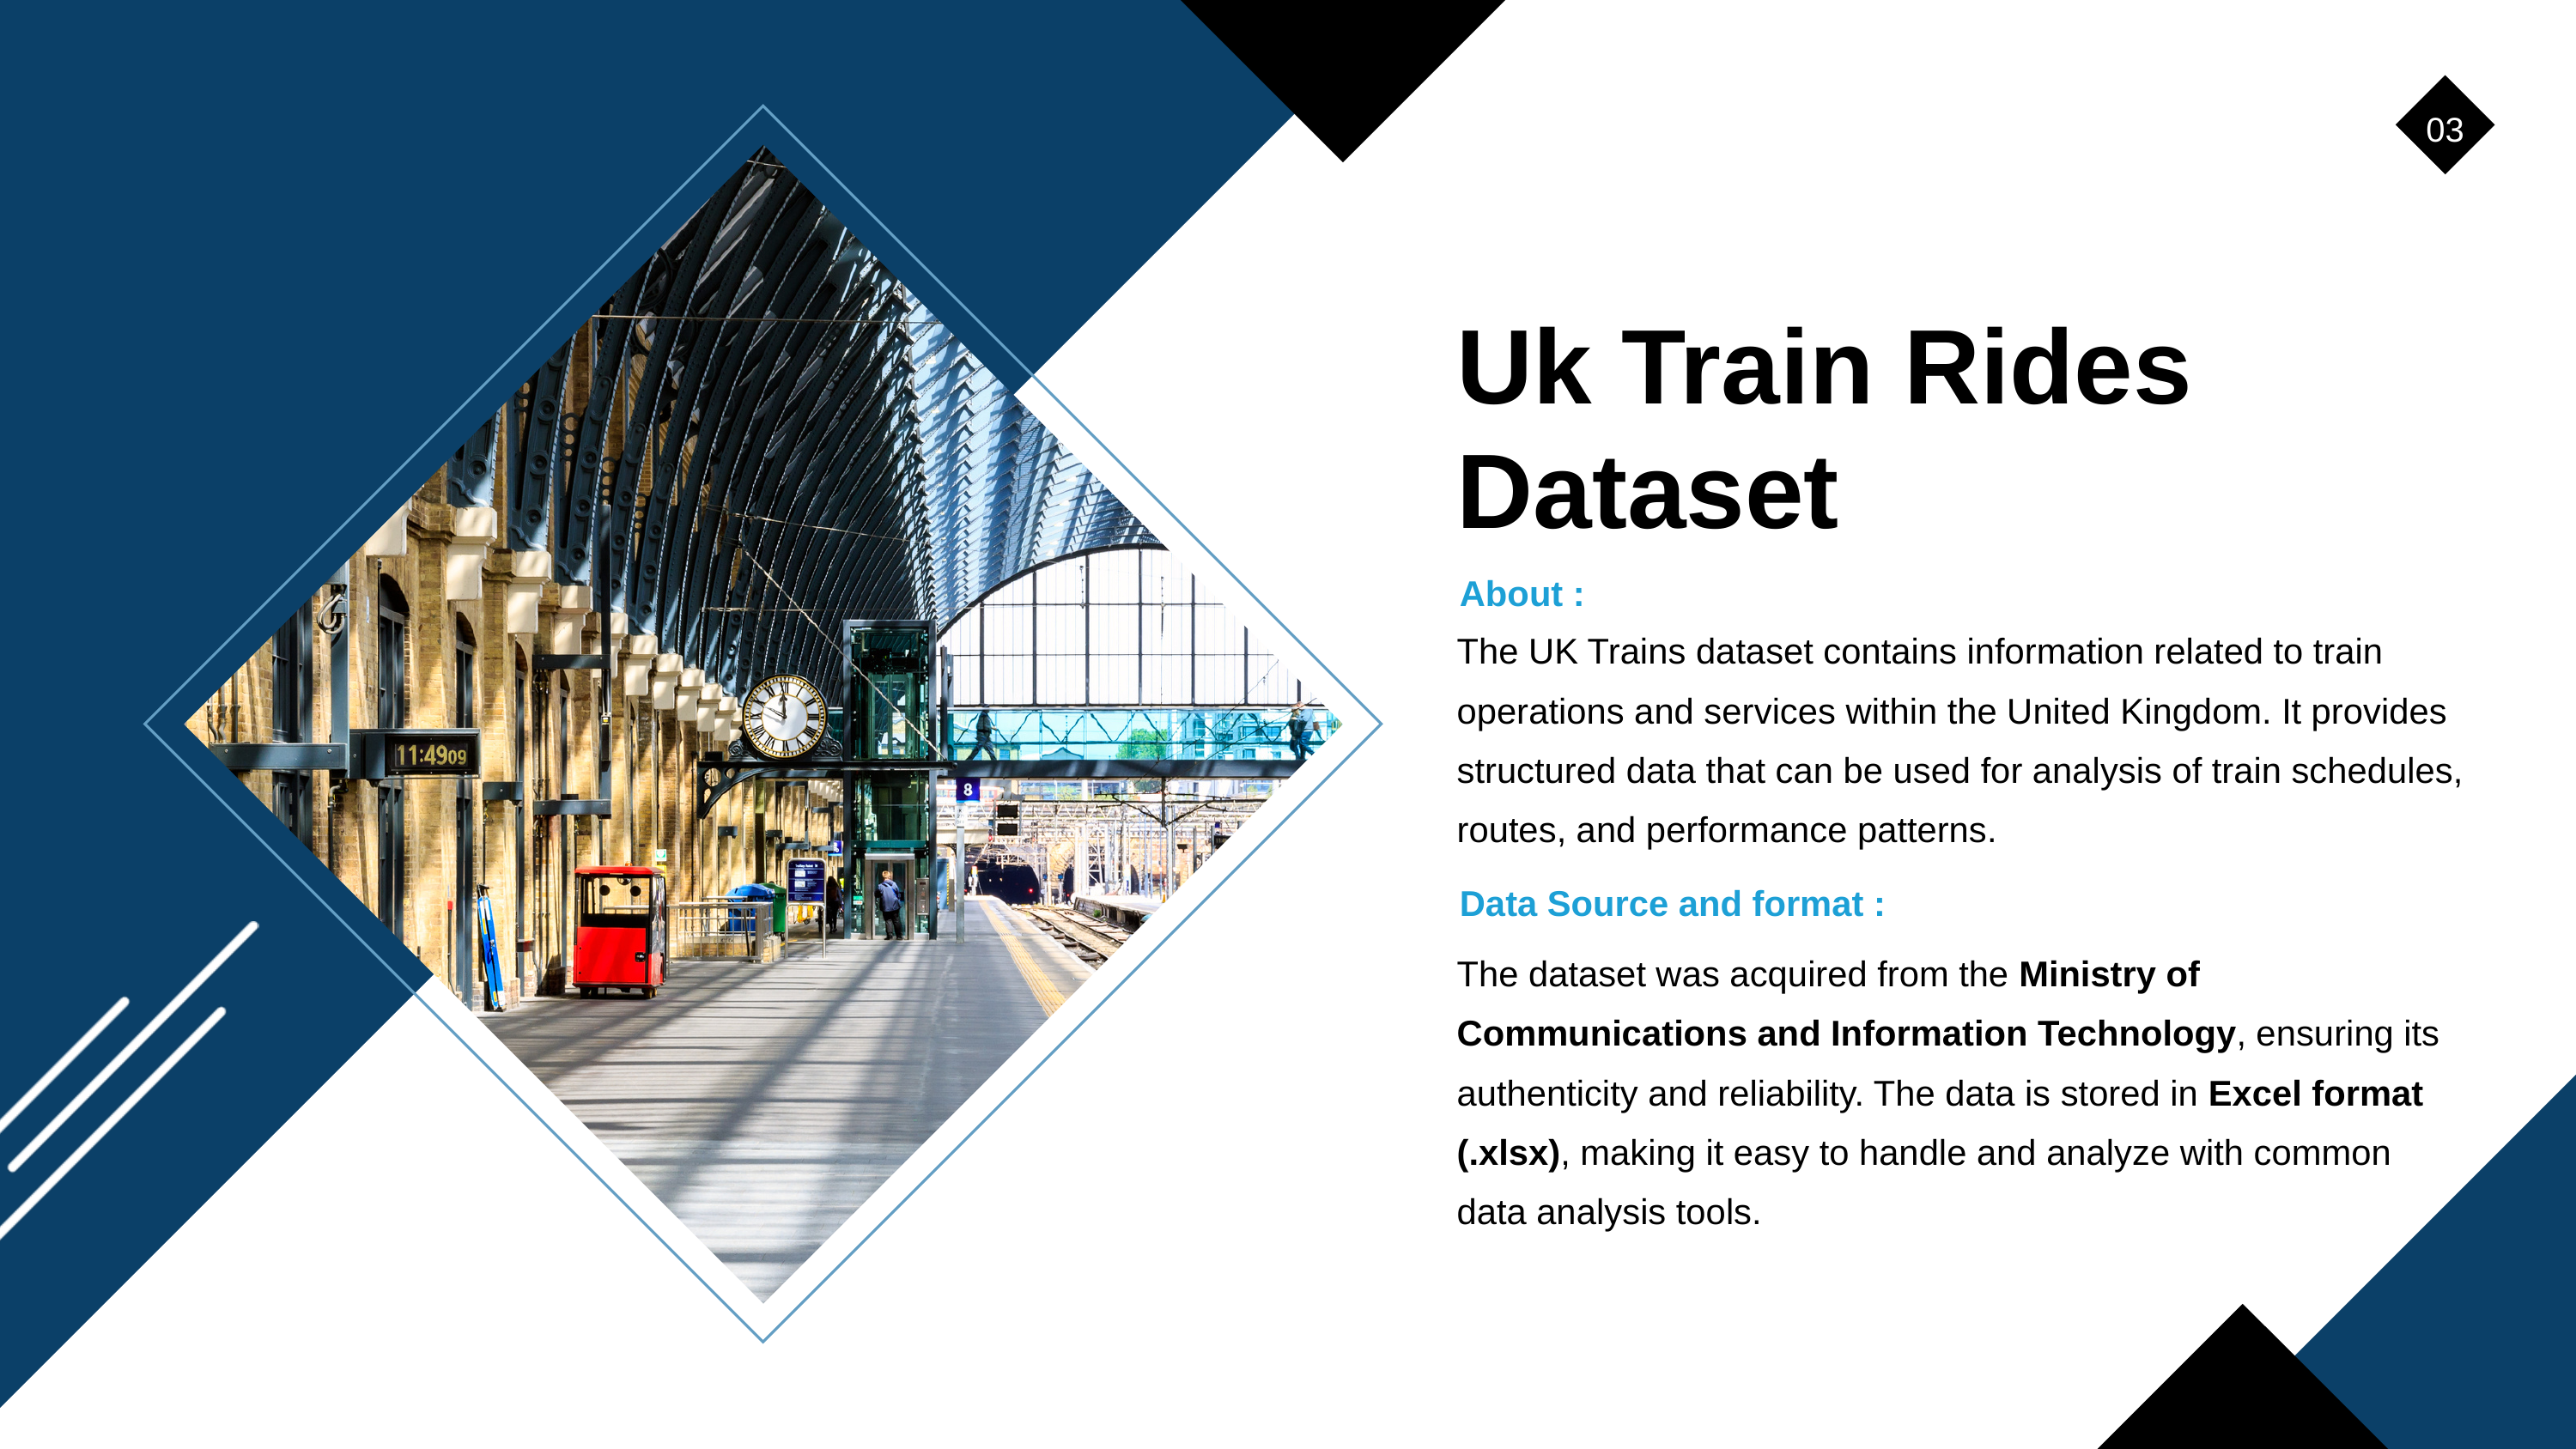

03

Uk Train Rides Dataset
About :
The UK Trains dataset contains information related to train operations and services within the United Kingdom. It provides structured data that can be used for analysis of train schedules, routes, and performance patterns.
Data Source and format :

The dataset was acquired from the Ministry of Communications and Information Technology, ensuring its authenticity and reliability. The data is stored in Excel format (.xlsx), making it easy to handle and analyze with common data analysis tools.

Learn More